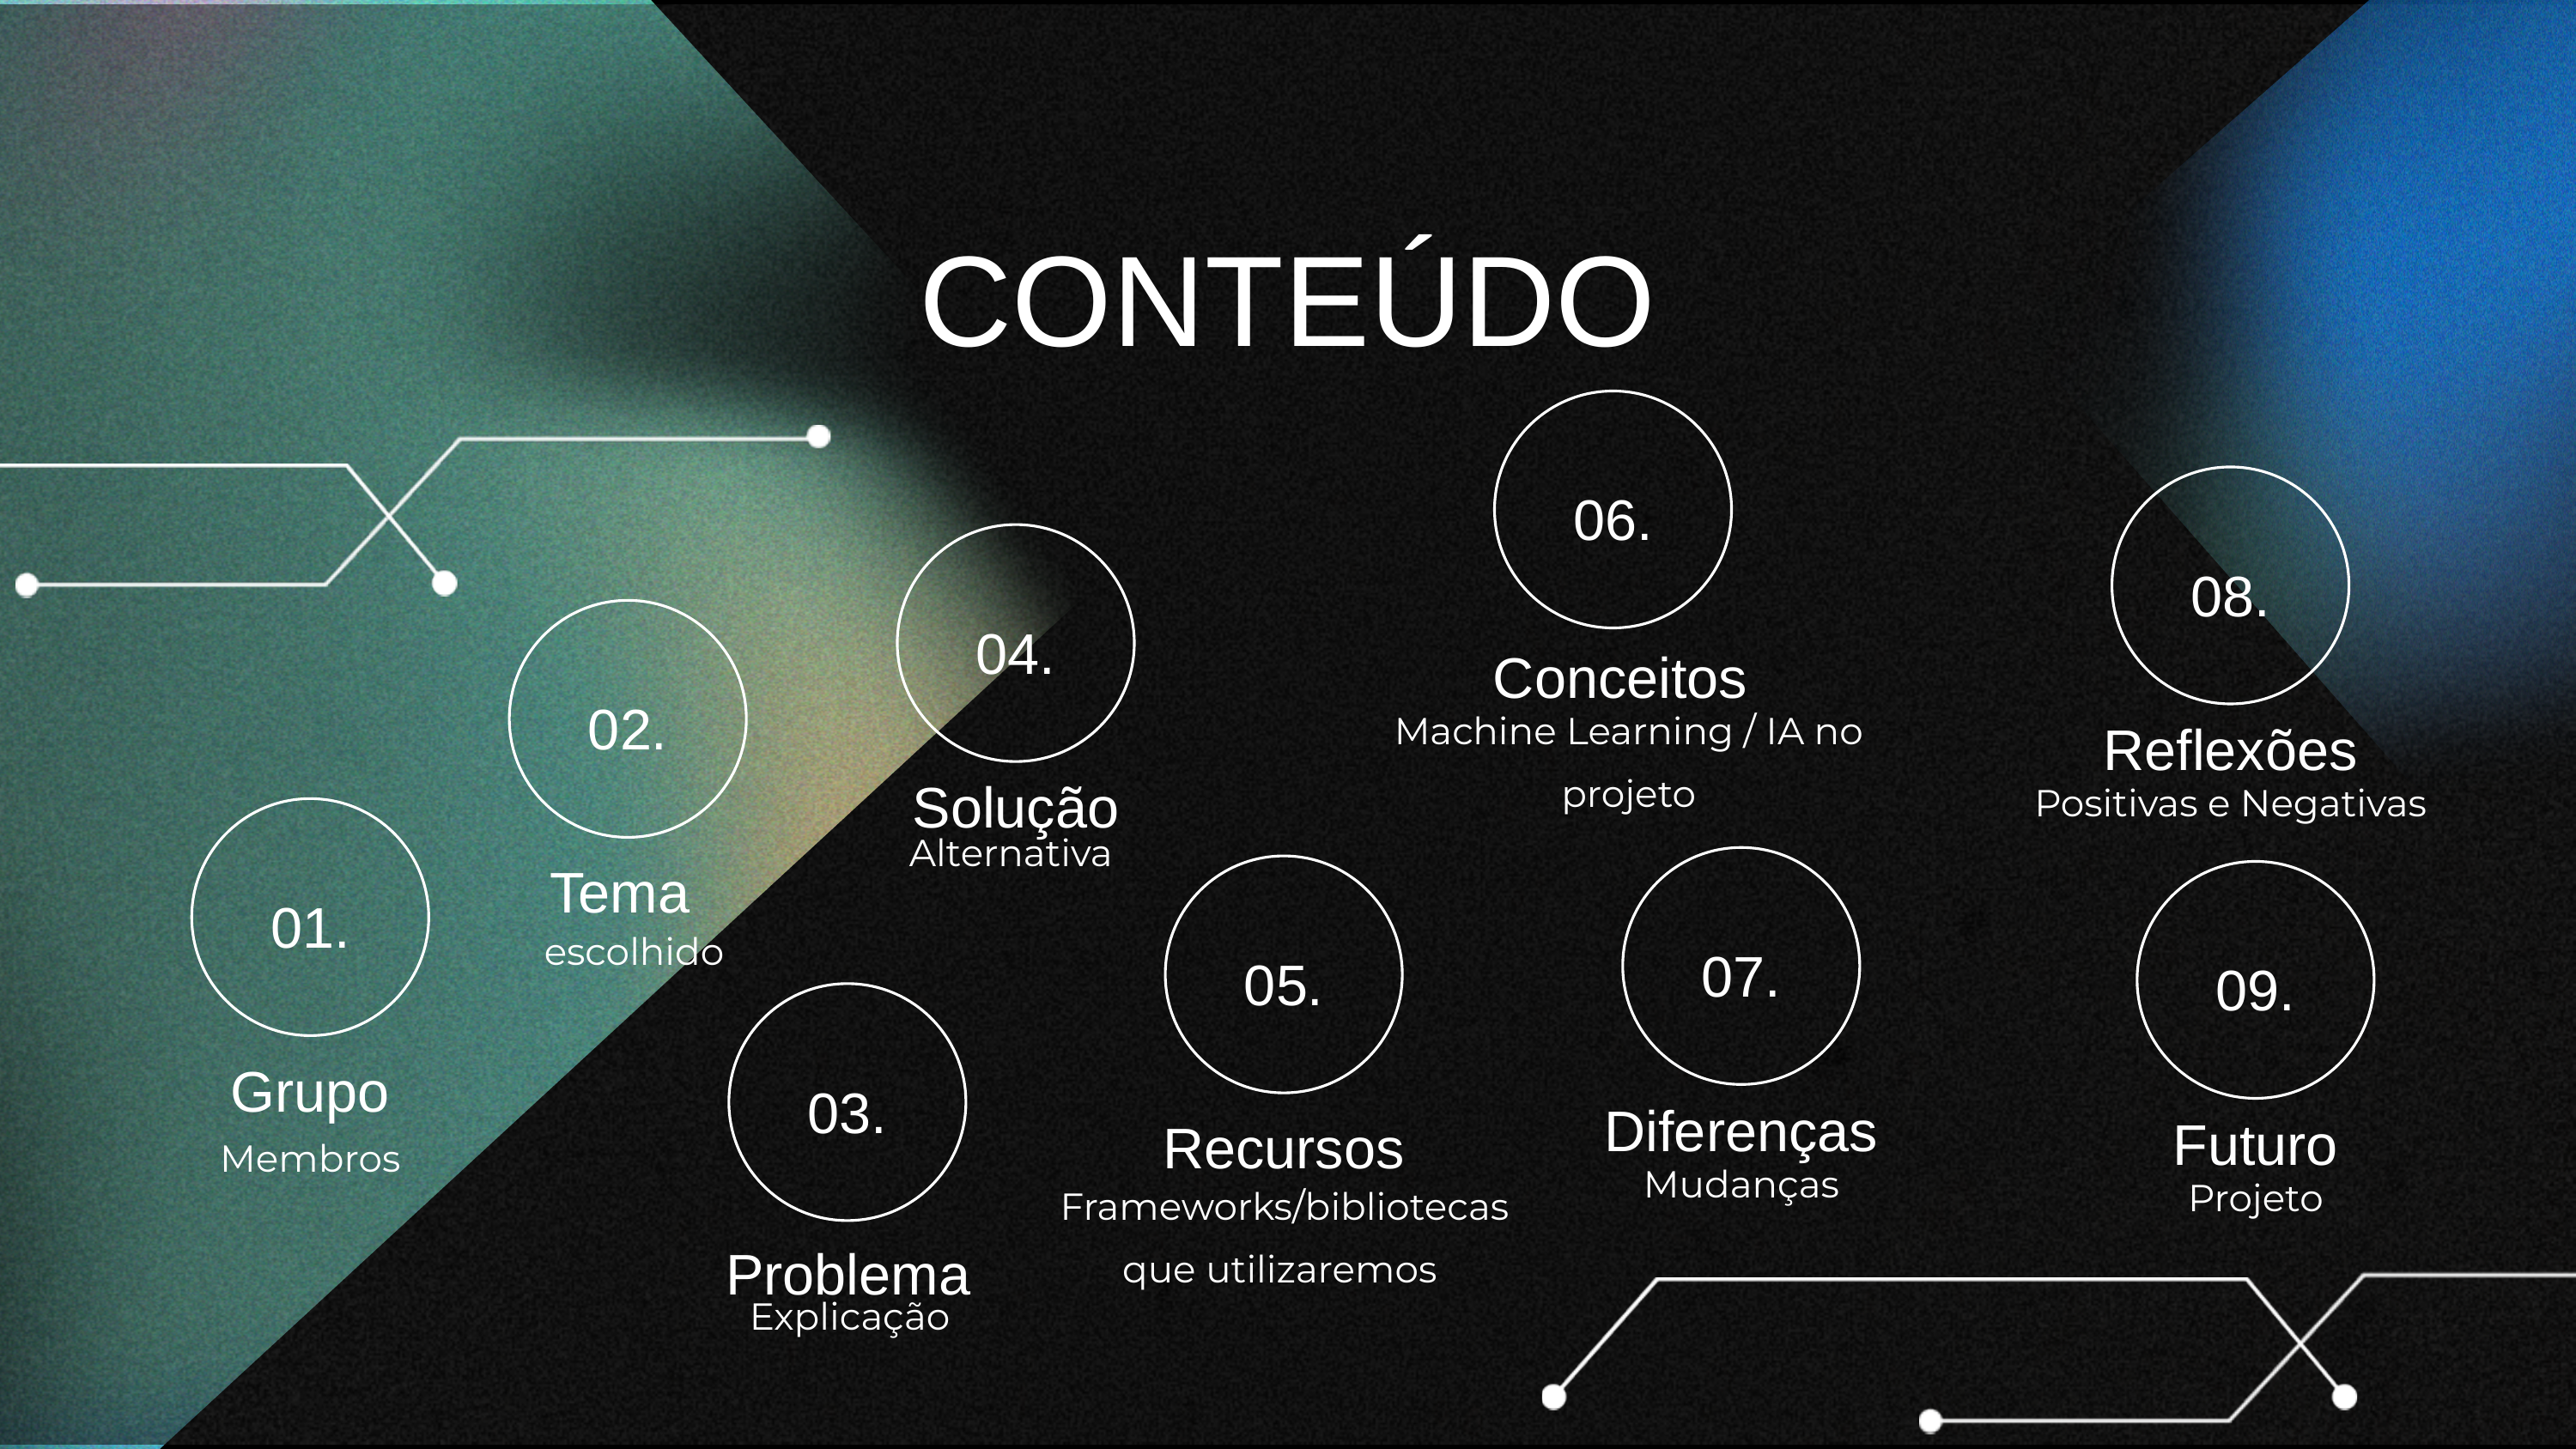

CONTEÚDO

06.

08.

04.

02.
Conceitos
Machine Learning / IA no projeto
Reflexões
Solução
Positivas e Negativas

01.
Alternativa
Tema

07.

05.

09.
escolhido

03.
Grupo
Diferenças
Futuro
Recursos
Membros
Mudanças
Projeto
Frameworks/bibliotecas que utilizaremos
Problema

Explicação